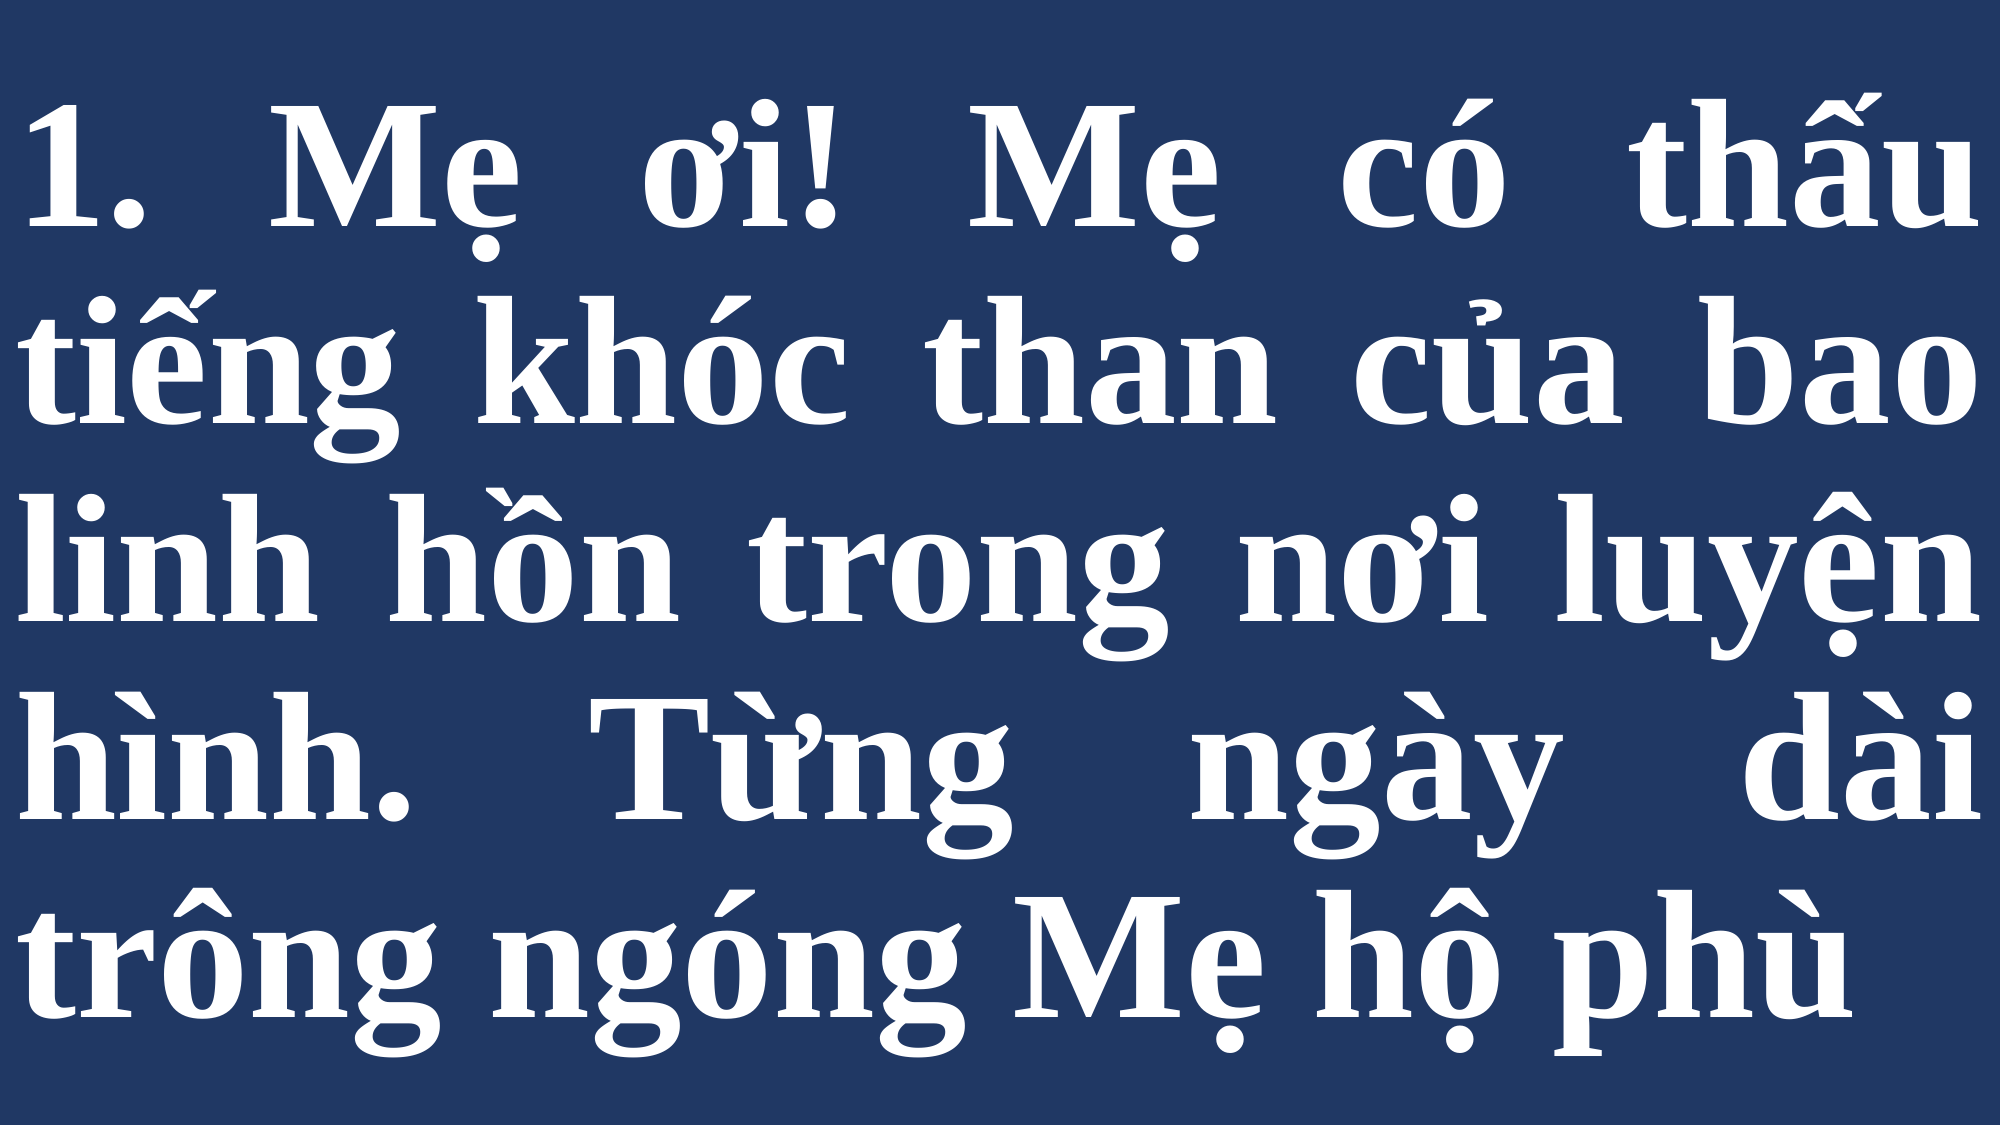

# 1. Mẹ ơi! Mẹ có thấu tiếng khóc than của bao linh hồn trong nơi luyện hình. Từng ngày dài trông ngóng Mẹ hộ phù